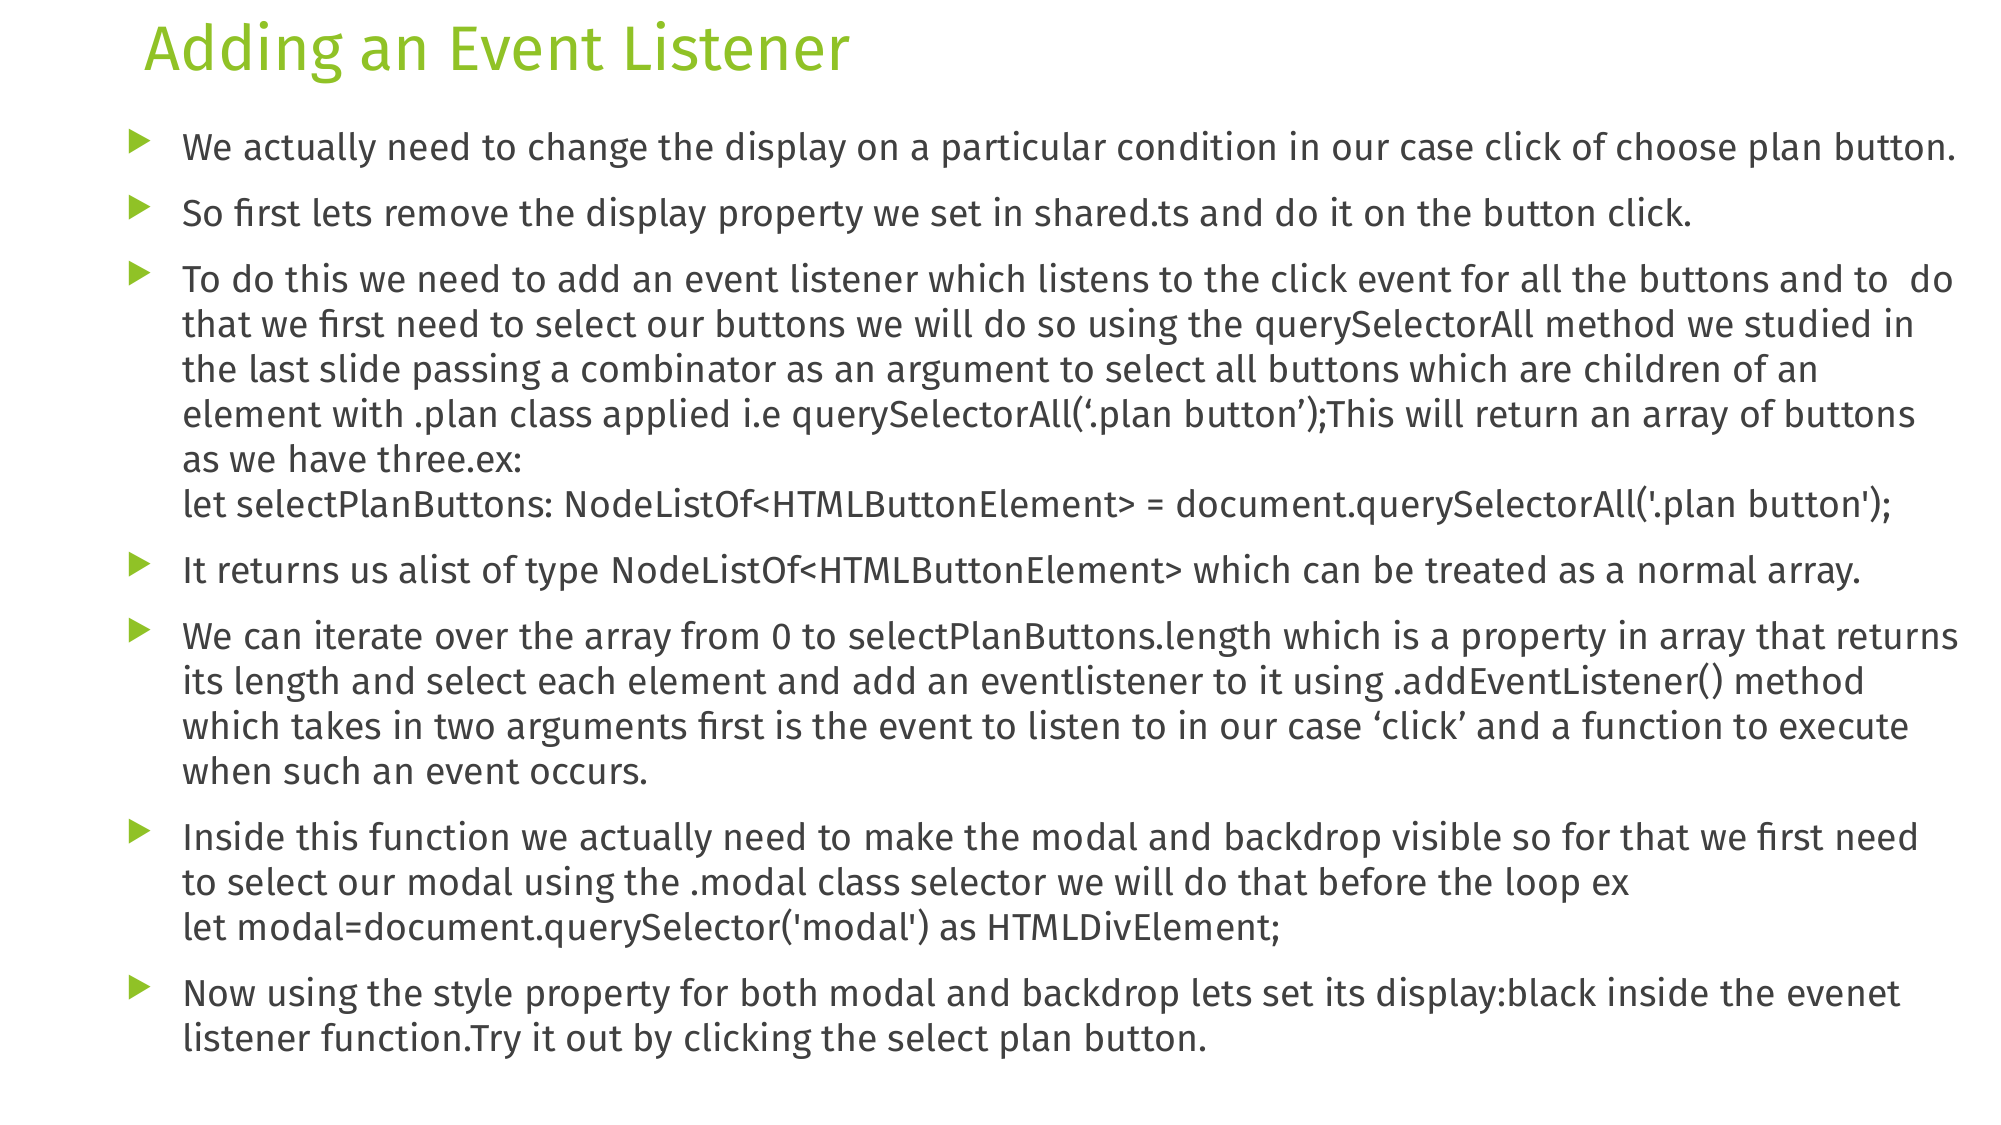

# Adding an Event Listener
We actually need to change the display on a particular condition in our case click of choose plan button.
So first lets remove the display property we set in shared.ts and do it on the button click.
To do this we need to add an event listener which listens to the click event for all the buttons and to  do that we first need to select our buttons we will do so using the querySelectorAll method we studied in the last slide passing a combinator as an argument to select all buttons which are children of an element with .plan class applied i.e querySelectorAll(‘.plan button’);This will return an array of buttons as we have three.ex: let selectPlanButtons: NodeListOf<HTMLButtonElement> = document.querySelectorAll('.plan button');
It returns us alist of type NodeListOf<HTMLButtonElement> which can be treated as a normal array.
We can iterate over the array from 0 to selectPlanButtons.length which is a property in array that returns its length and select each element and add an eventlistener to it using .addEventListener() method which takes in two arguments first is the event to listen to in our case ‘click’ and a function to execute when such an event occurs.
Inside this function we actually need to make the modal and backdrop visible so for that we first need to select our modal using the .modal class selector we will do that before the loop ex let modal=document.querySelector('modal') as HTMLDivElement;
Now using the style property for both modal and backdrop lets set its display:black inside the evenet listener function.Try it out by clicking the select plan button.